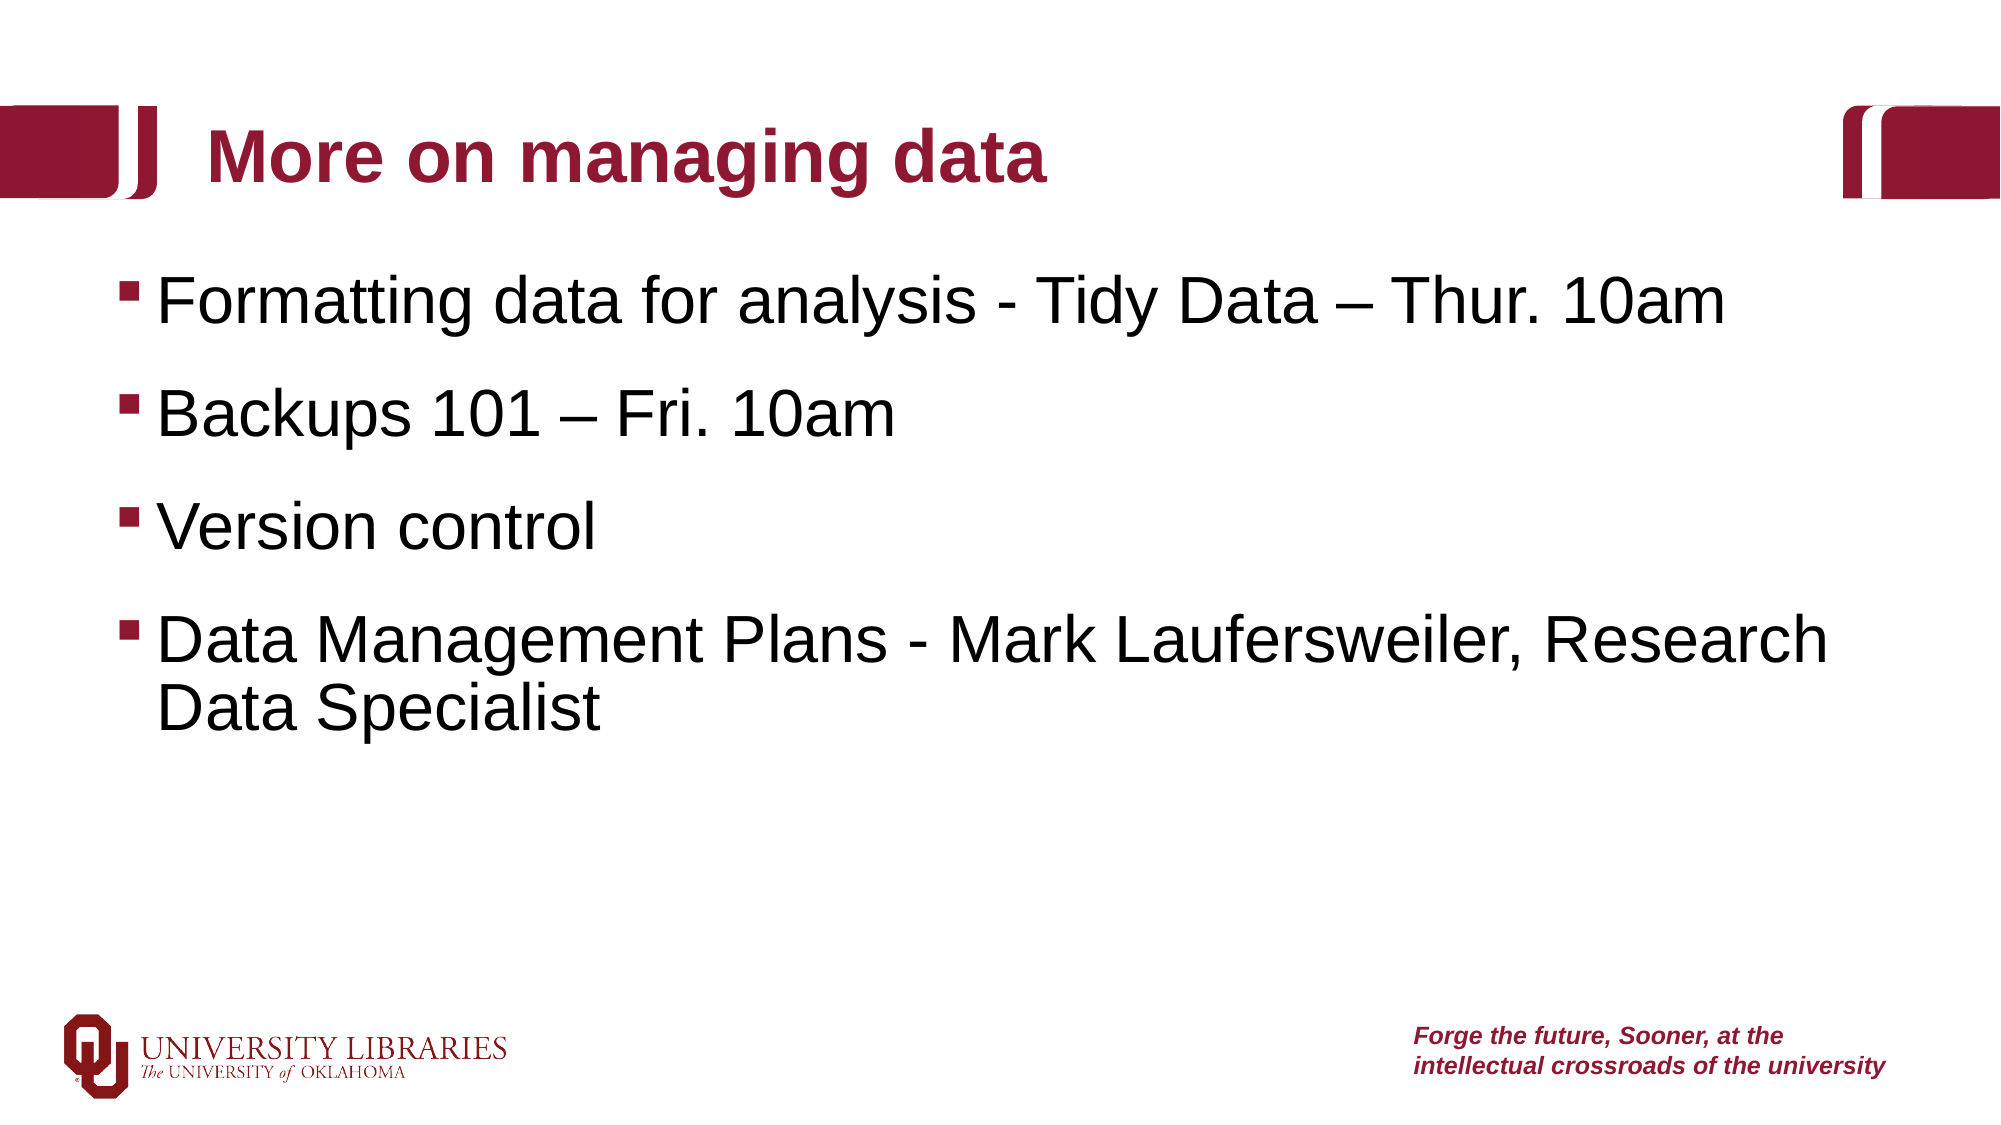

# More on managing data

Formatting data for analysis - Tidy Data – Thur. 10am
Backups 101 – Fri. 10am
Version control
Data Management Plans - Mark Laufersweiler, Research Data Specialist